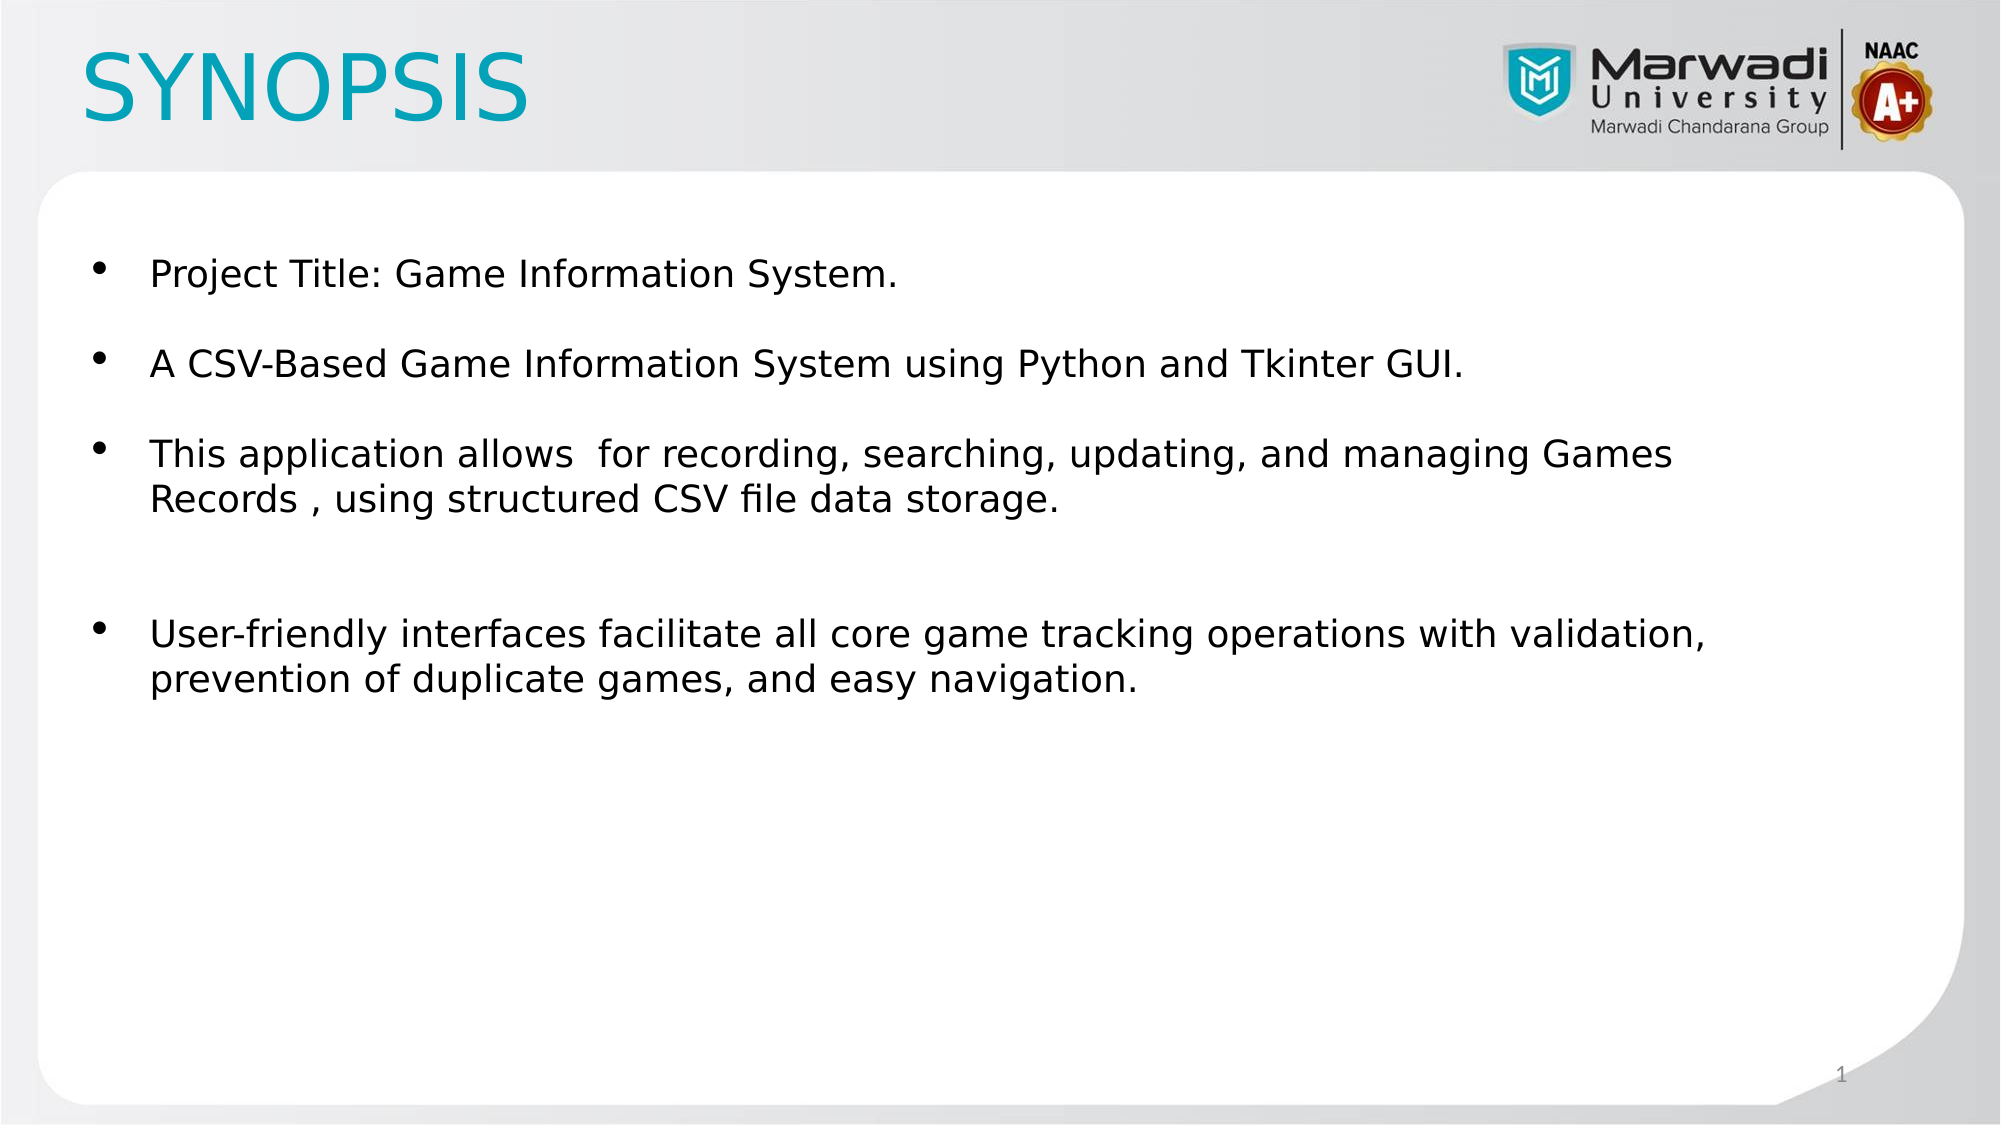

# SYNOPSIS
Project Title: Game Information System.

A CSV-Based Game Information System using Python and Tkinter GUI.

This application allows  for recording, searching, updating, and managing Games Records , using structured CSV file data storage.

User-friendly interfaces facilitate all core game tracking operations with validation, prevention of duplicate games, and easy navigation.

1